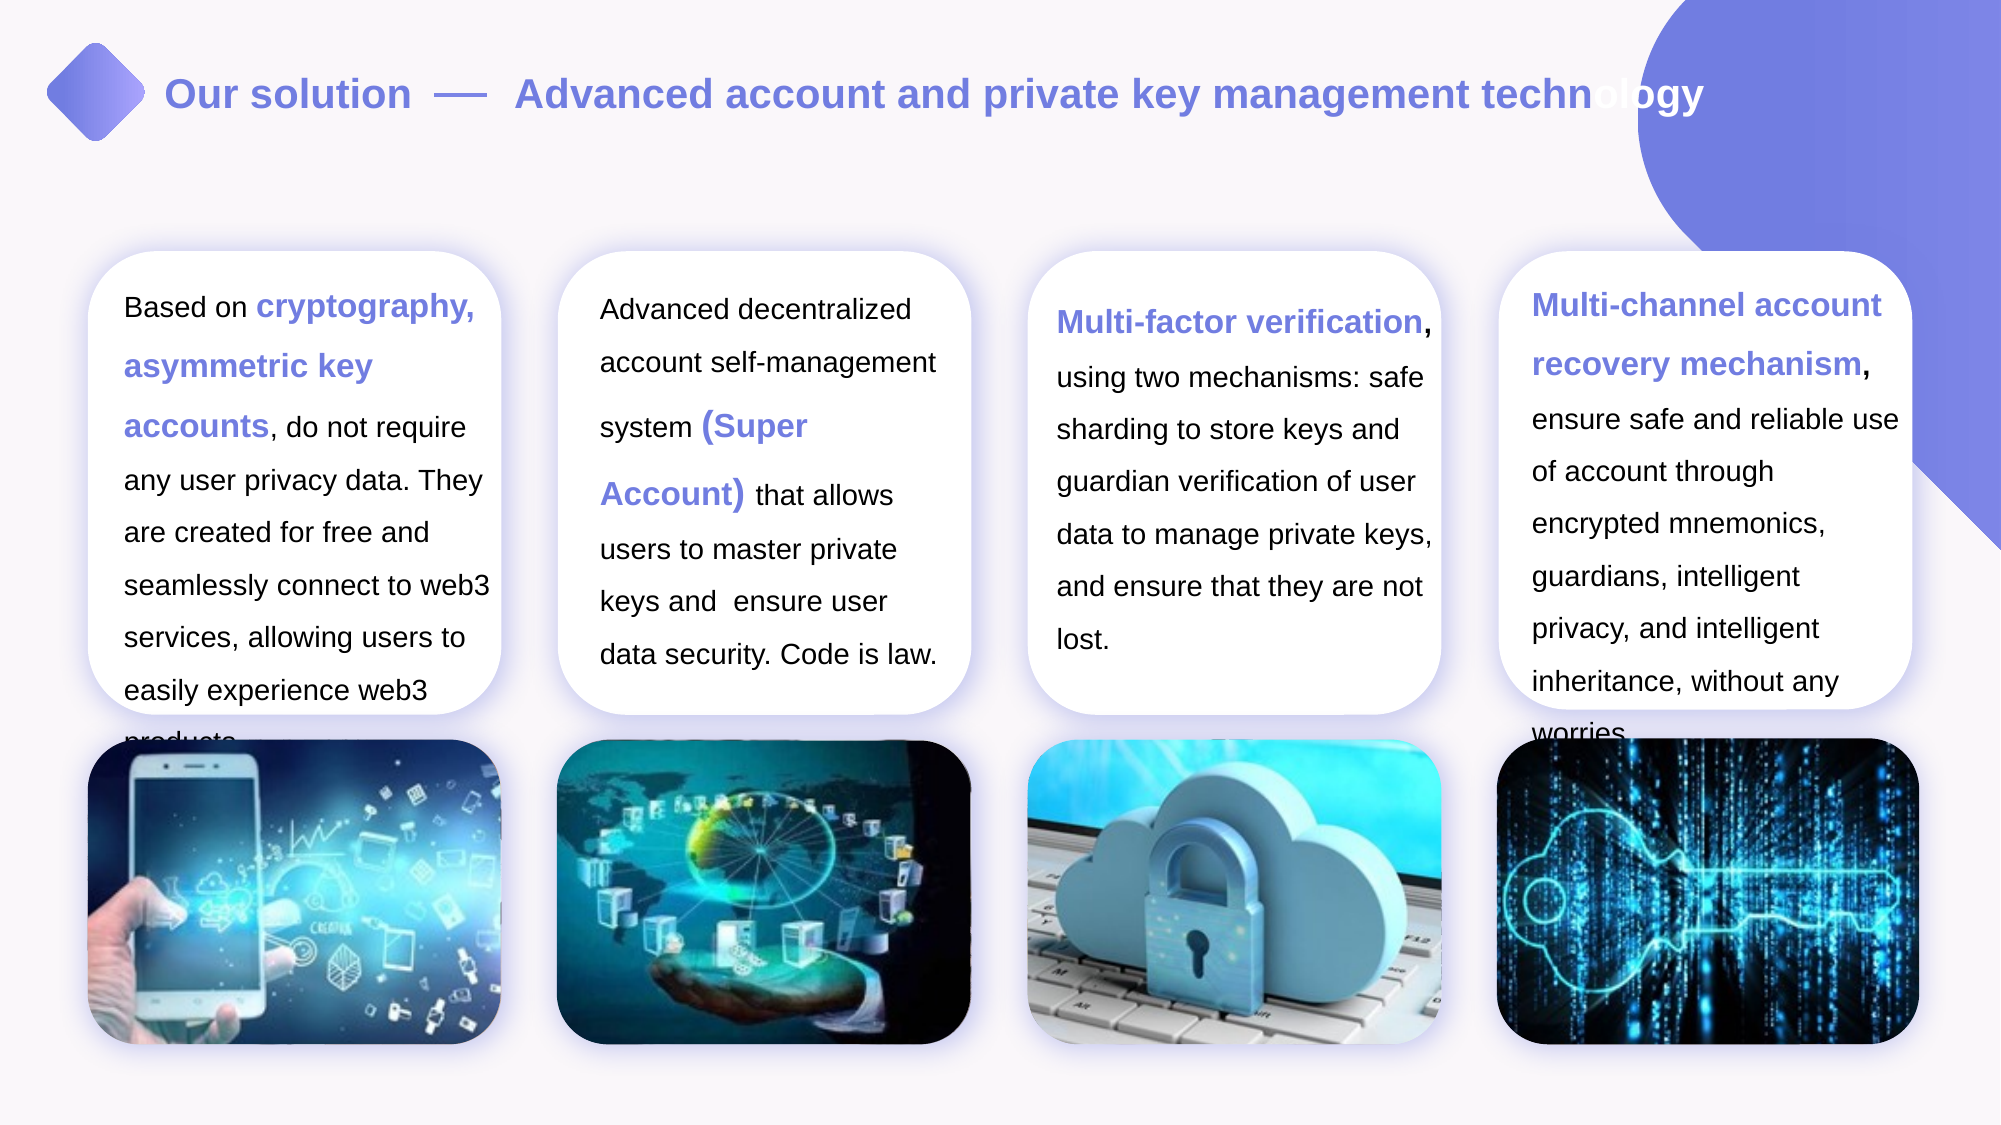

Our solution         Advanced account and private key management technology

Multi-channel account recovery mechanism, ensure safe and reliable use of account through encrypted mnemonics, guardians, intelligent privacy, and intelligent inheritance, without any worries.
Based on cryptography, asymmetric key accounts, do not require any user privacy data. They are created for free and seamlessly connect to web3 services, allowing users to easily experience web3 products.
Advanced decentralized account self-management system (Super Account) that allows users to master private keys and  ensure user data security. Code is law.
Multi-factor verification, using two mechanisms: safe sharding to store keys and guardian verification of user data to manage private keys, and ensure that they are not lost.